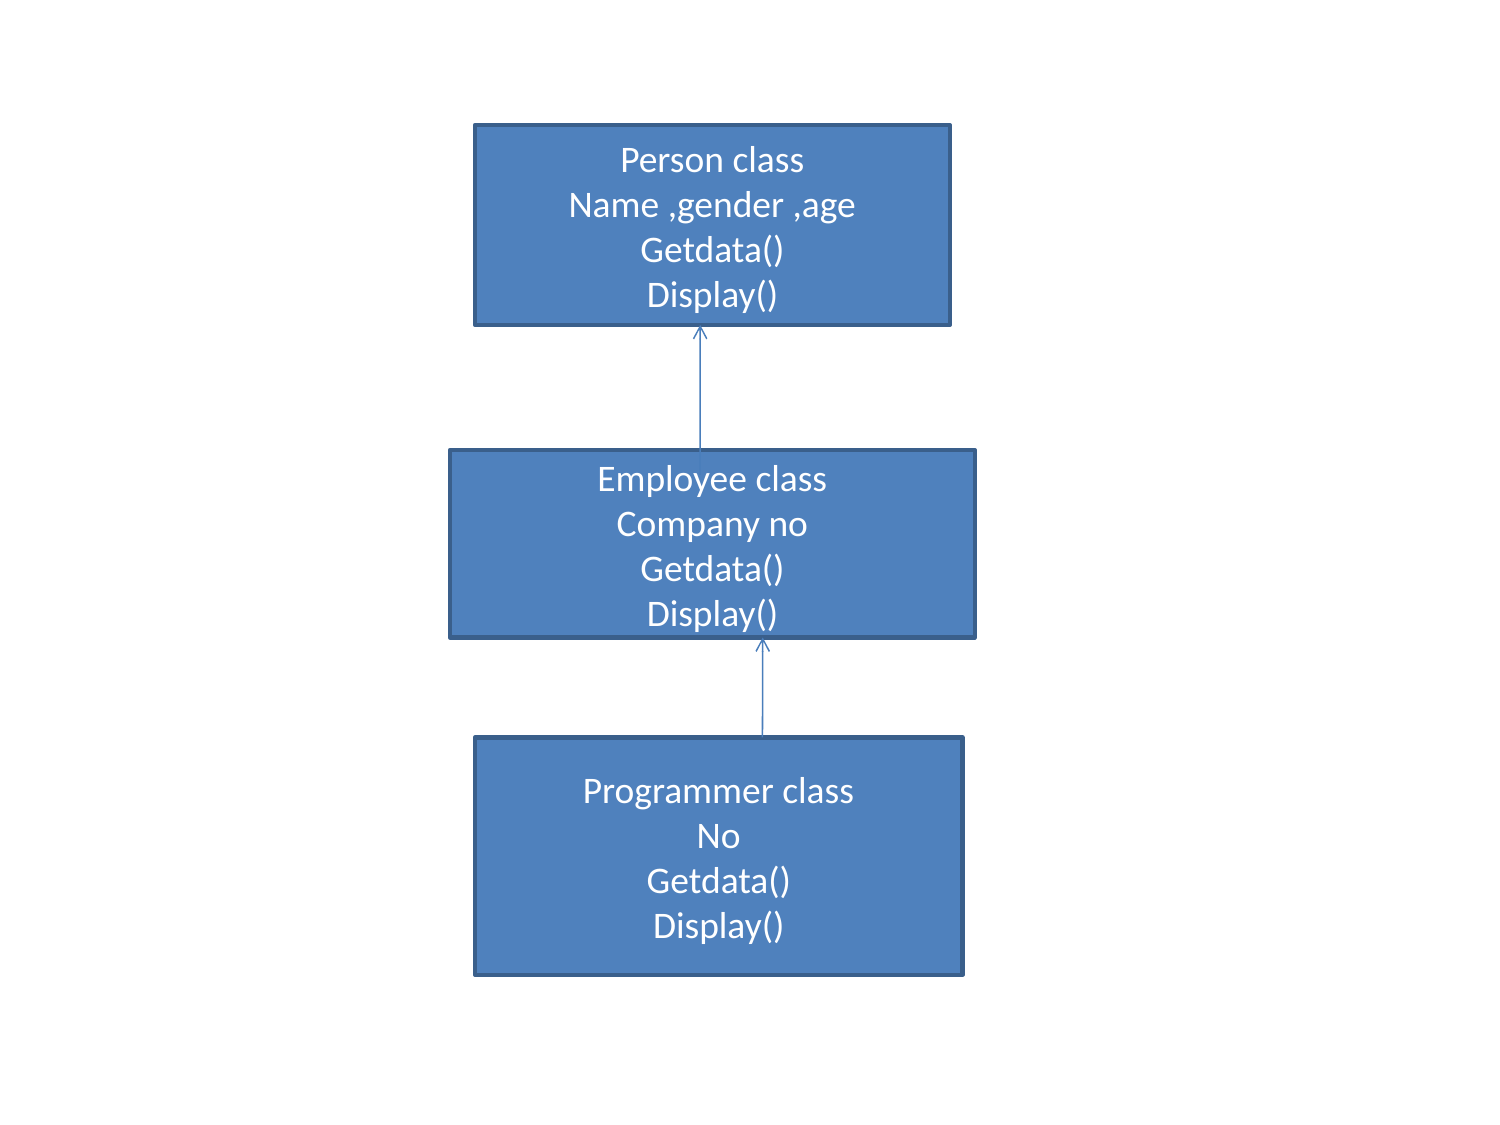

#
Person class
Name ,gender ,age
Getdata()
Display()
Employee class
Company no
Getdata()
Display()
Programmer class
No
Getdata()
Display()